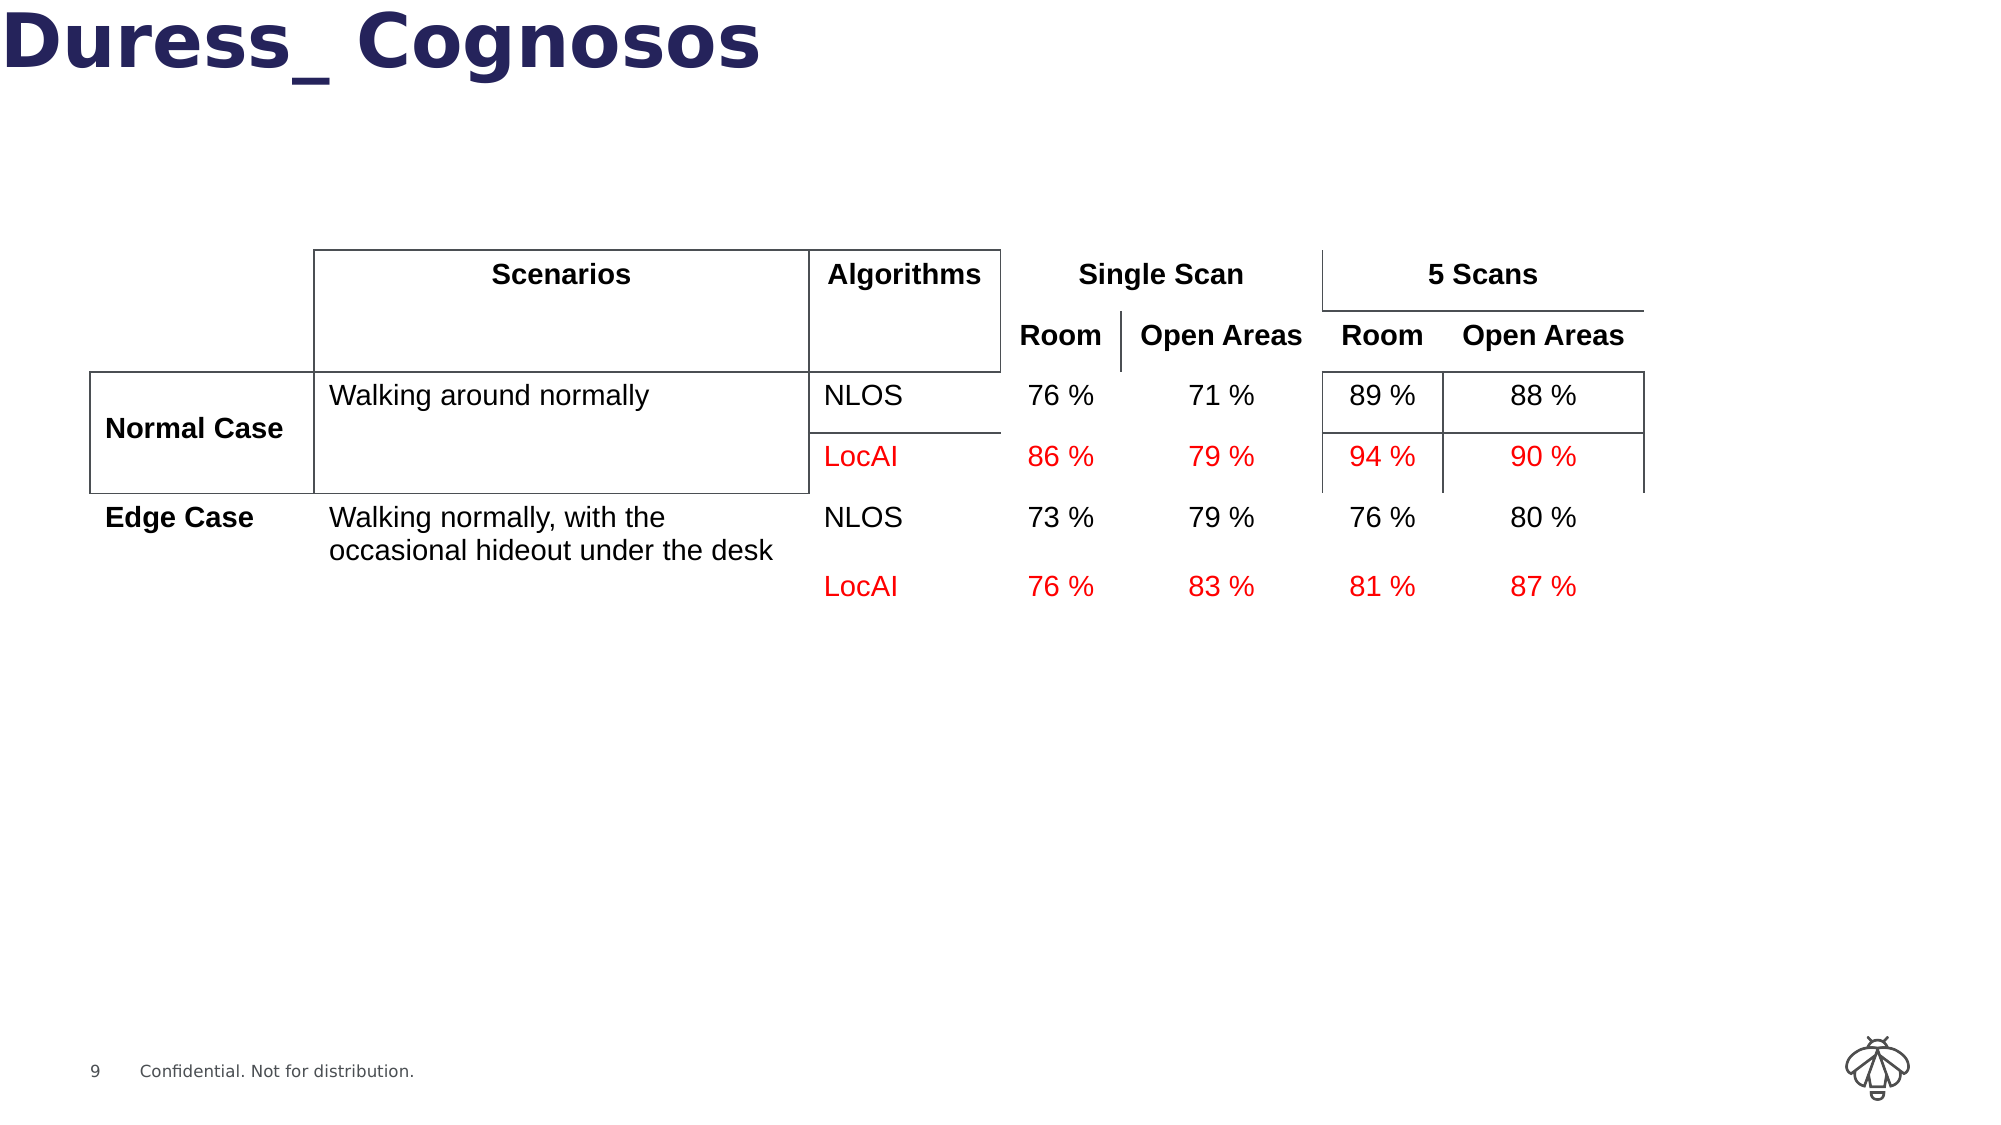

# Duress_ Cognosos
|  | Scenarios | Algorithms | Single Scan |  | 5 Scans |  |
| --- | --- | --- | --- | --- | --- | --- |
|  |  |  | Room | Open Areas | Room | Open Areas |
| Normal Case | Walking around normally | NLOS | 76 % | 71 % | 89 % | 88 % |
|  |  | LocAI | 86 % | 79 % | 94 % | 90 % |
| Edge Case | Walking normally, with the occasional hideout under the desk | NLOS | 73 % | 79 % | 76 % | 80 % |
|  |  | LocAI | 76 % | 83 % | 81 % | 87 % |
9